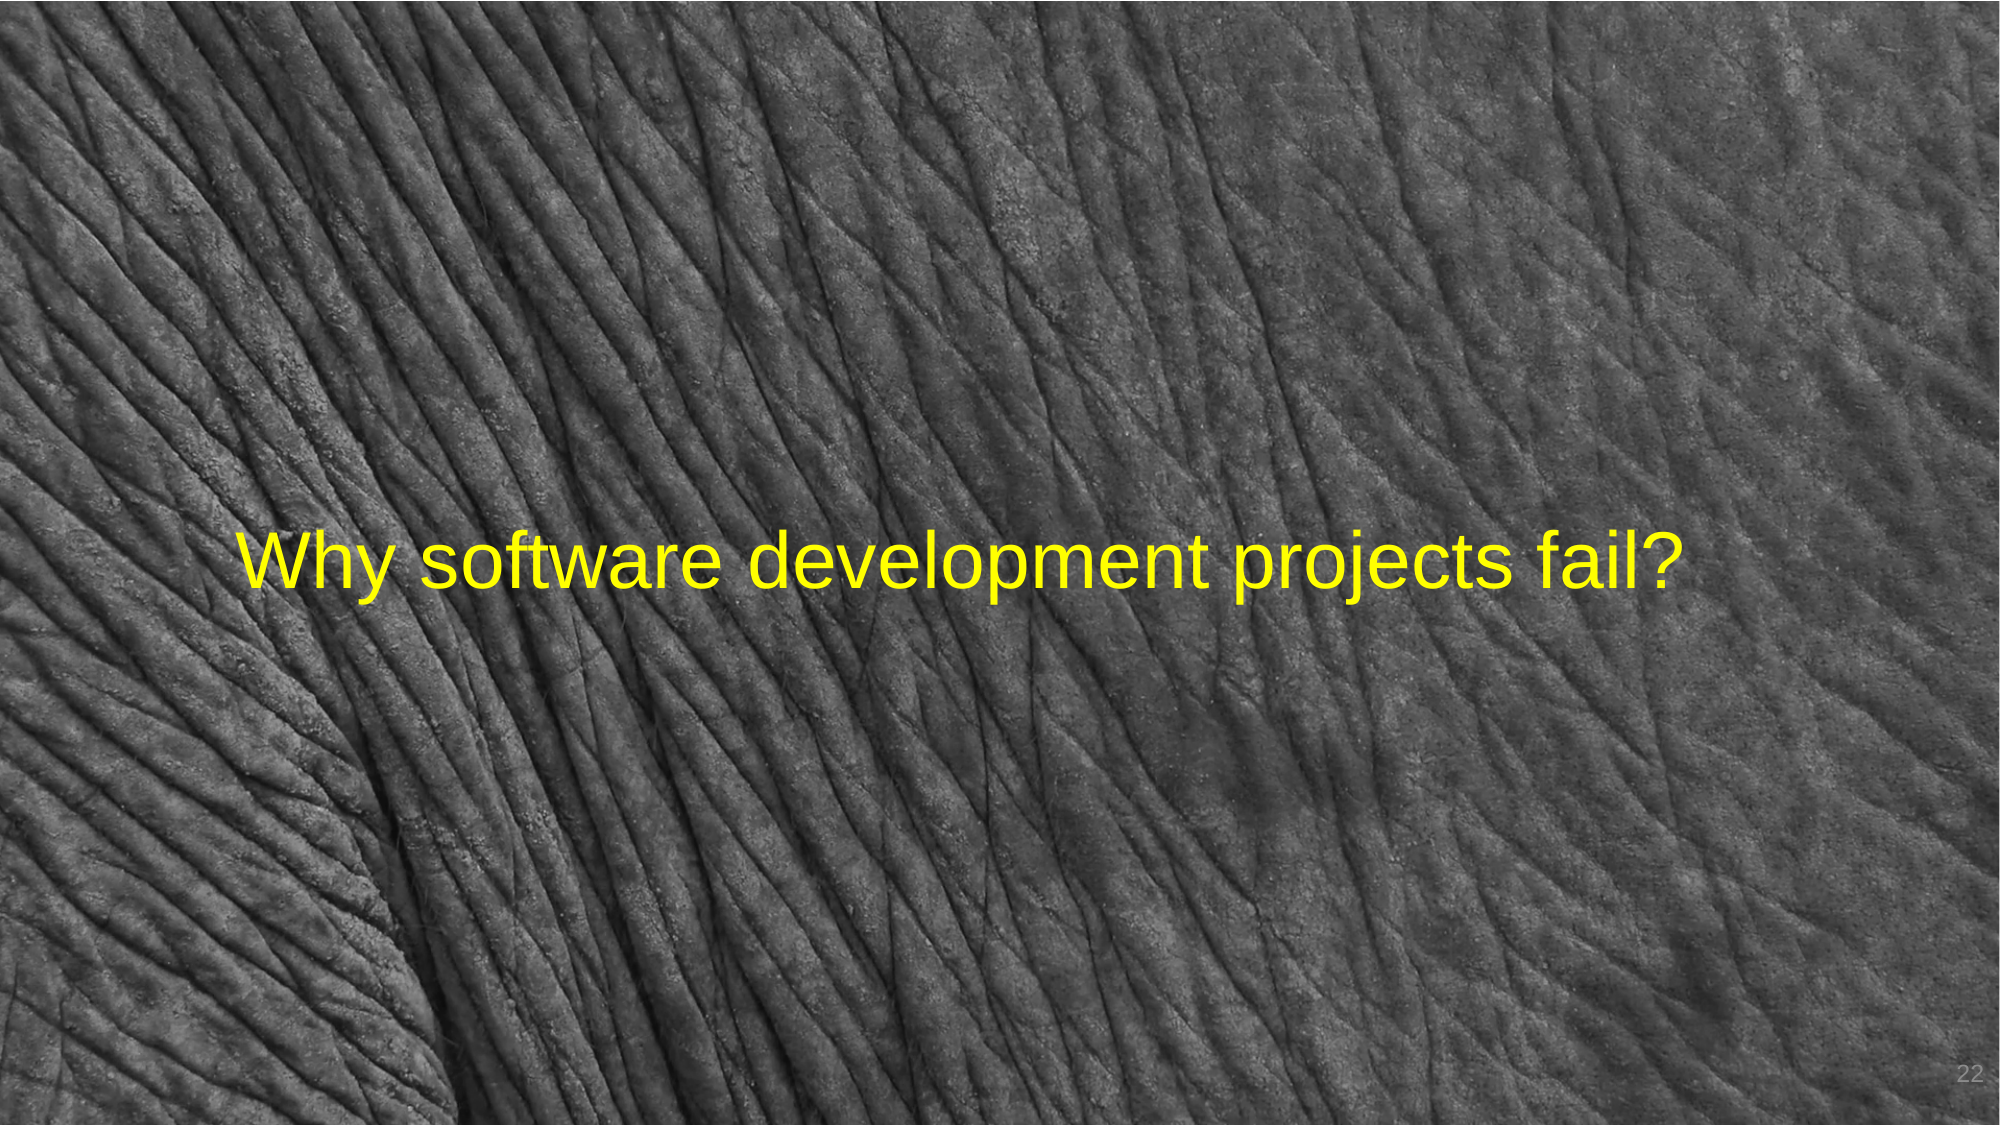

# Why software development projects fail?
22